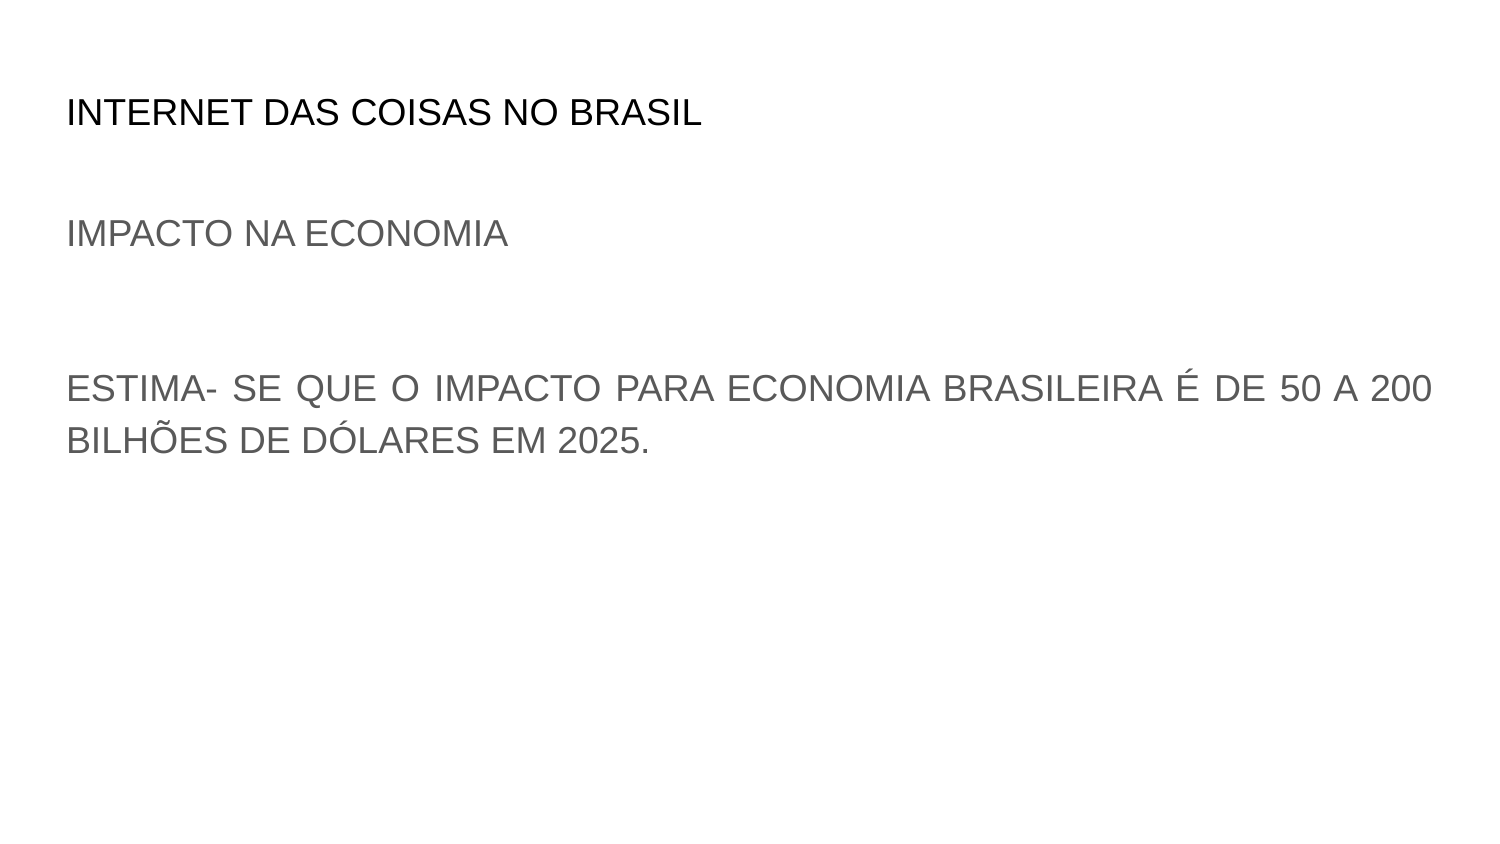

# INTERNET DAS COISAS NO BRASIL
IMPACTO NA ECONOMIA

ESTIMA- SE QUE O IMPACTO PARA ECONOMIA BRASILEIRA É DE 50 A 200 BILHÕES DE DÓLARES EM 2025.